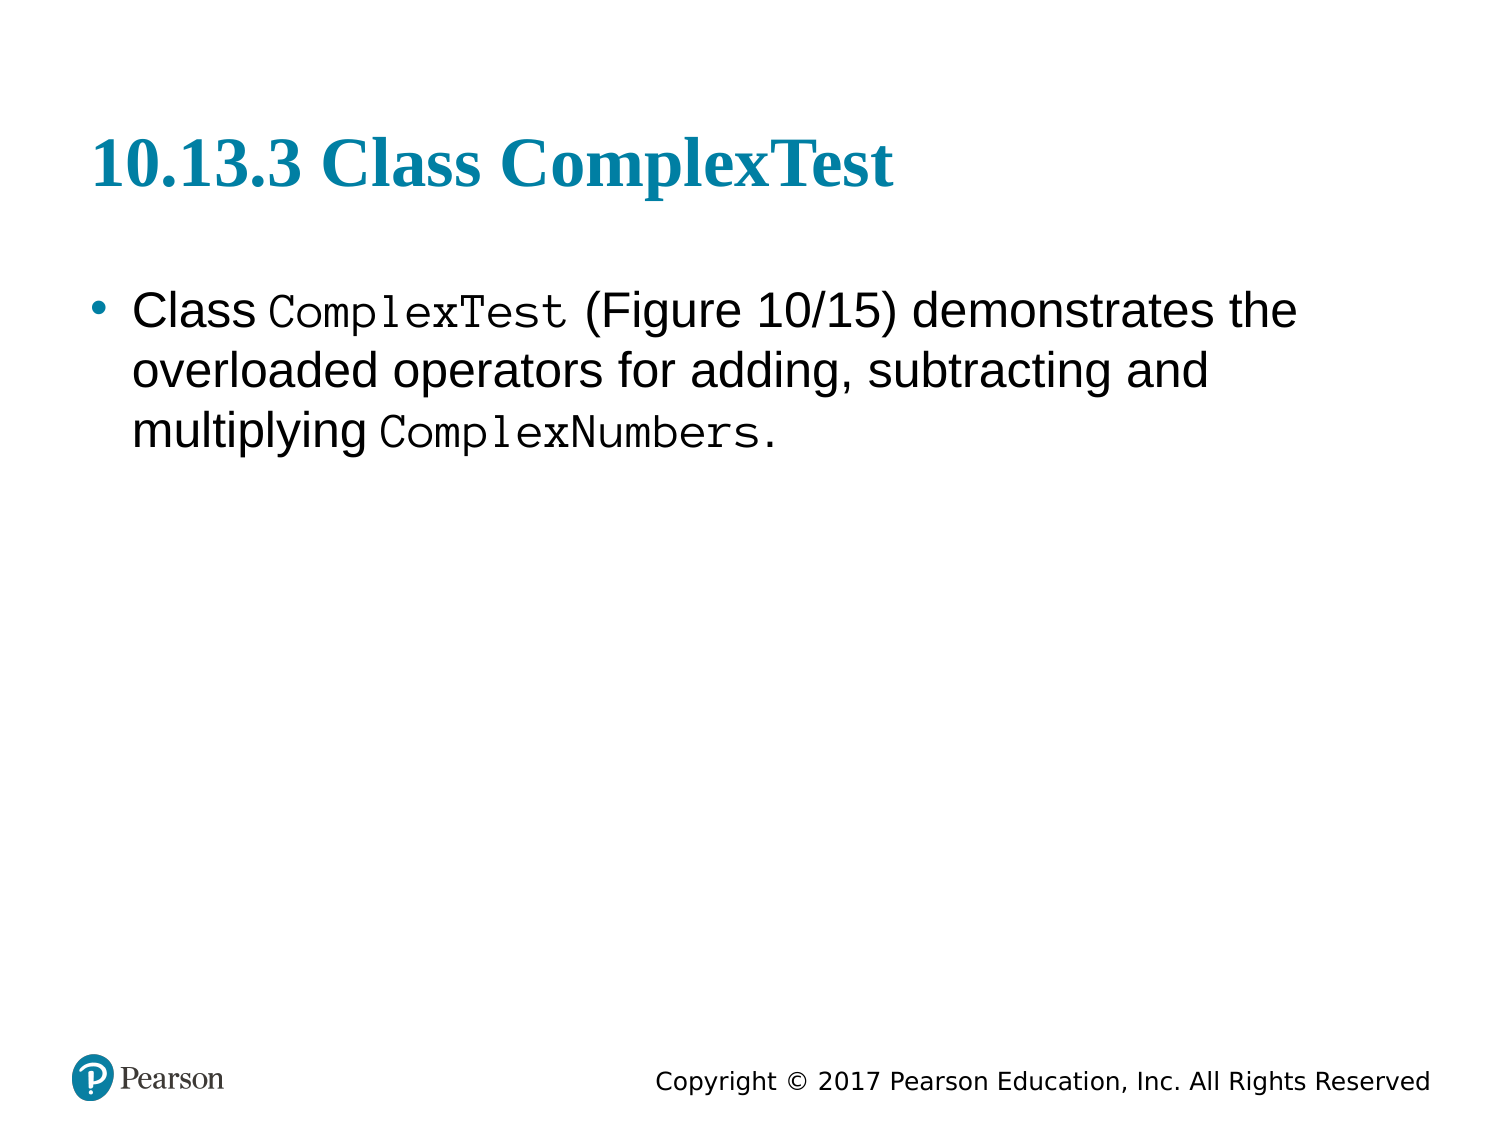

# 10.13.3 Class ComplexTest
Class ComplexTest (Figure 10/15) demonstrates the overloaded operators for adding, subtracting and multiplying ComplexNumbers.